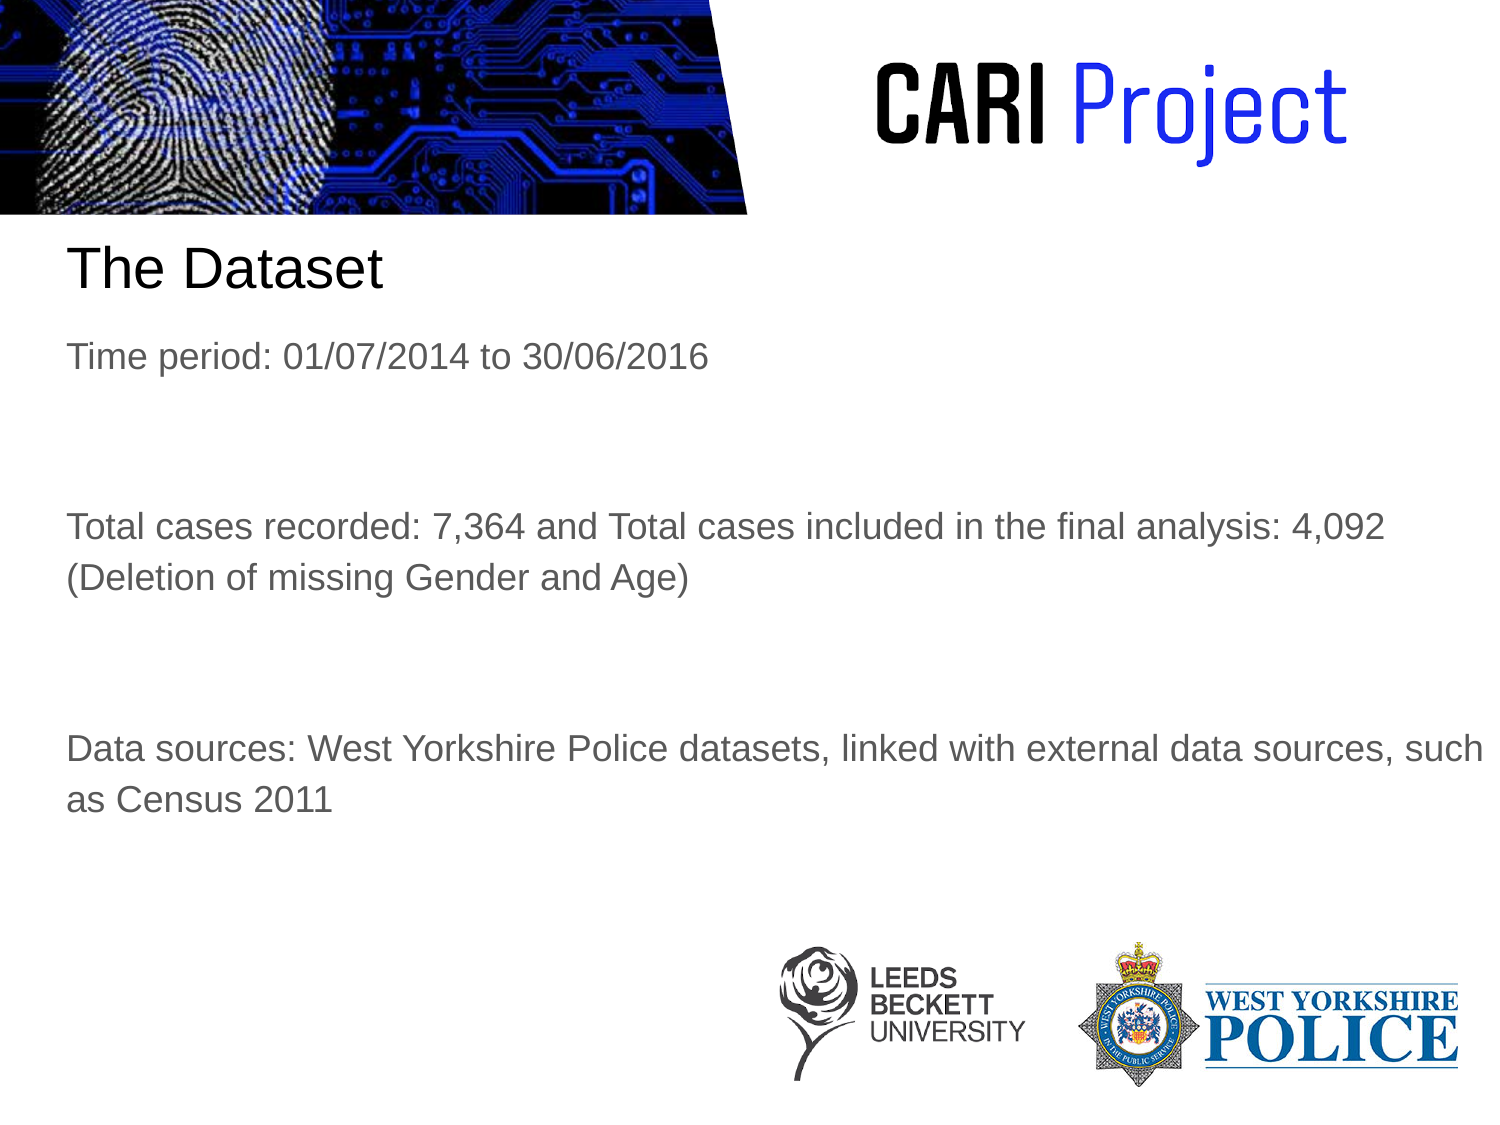

# The Dataset
Time period: 01/07/2014 to 30/06/2016

Total cases recorded: 7,364 and Total cases included in the final analysis: 4,092 (Deletion of missing Gender and Age)

Data sources: West Yorkshire Police datasets, linked with external data sources, such as Census 2011